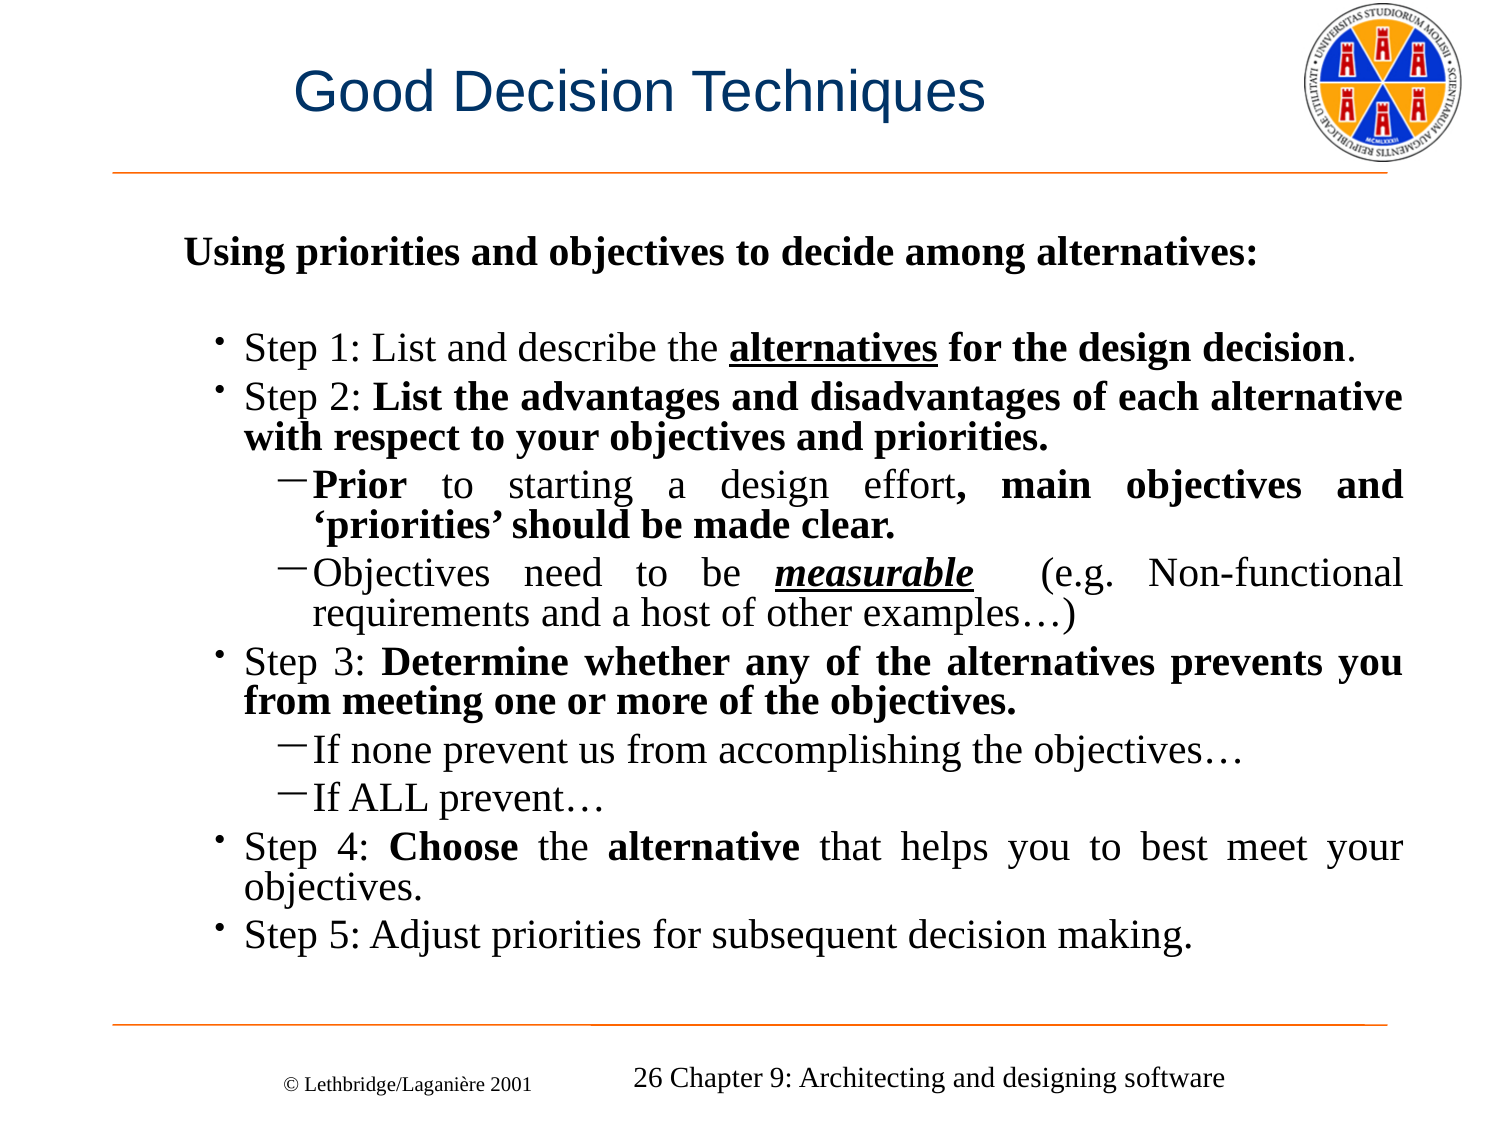

# Good Decision Techniques
Using priorities and objectives to decide among alternatives:

Step 1: List and describe the alternatives for the design decision.
Step 2: List the advantages and disadvantages of each alternative with respect to your objectives and priorities.
Prior to starting a design effort, main objectives and ‘priorities’ should be made clear.
Objectives need to be measurable  (e.g. Non-functional requirements and a host of other examples…)
Step 3: Determine whether any of the alternatives prevents you from meeting one or more of the objectives.
If none prevent us from accomplishing the objectives…
If ALL prevent…
Step 4: Choose the alternative that helps you to best meet your objectives.
Step 5: Adjust priorities for subsequent decision making.
26 Chapter 9: Architecting and designing software
© Lethbridge/Laganière 2001